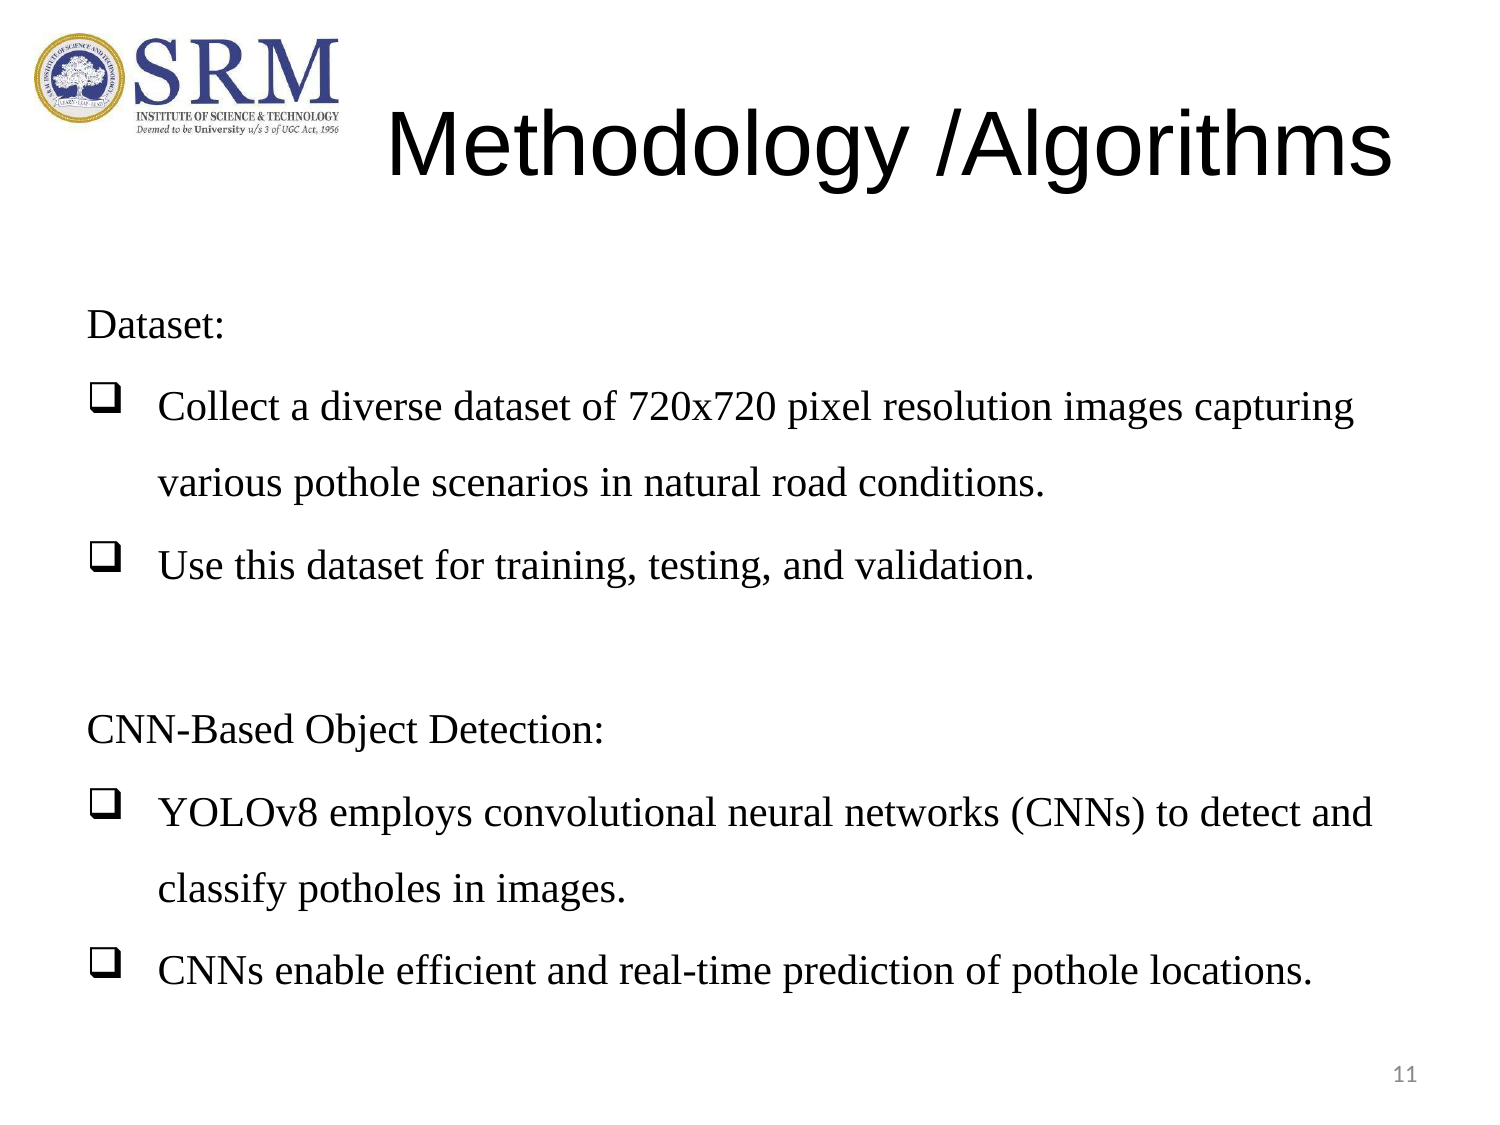

# Methodology /Algorithms
Dataset:
Collect a diverse dataset of 720x720 pixel resolution images capturing various pothole scenarios in natural road conditions.
Use this dataset for training, testing, and validation.

CNN-Based Object Detection:
YOLOv8 employs convolutional neural networks (CNNs) to detect and classify potholes in images.
CNNs enable efficient and real-time prediction of pothole locations.
11